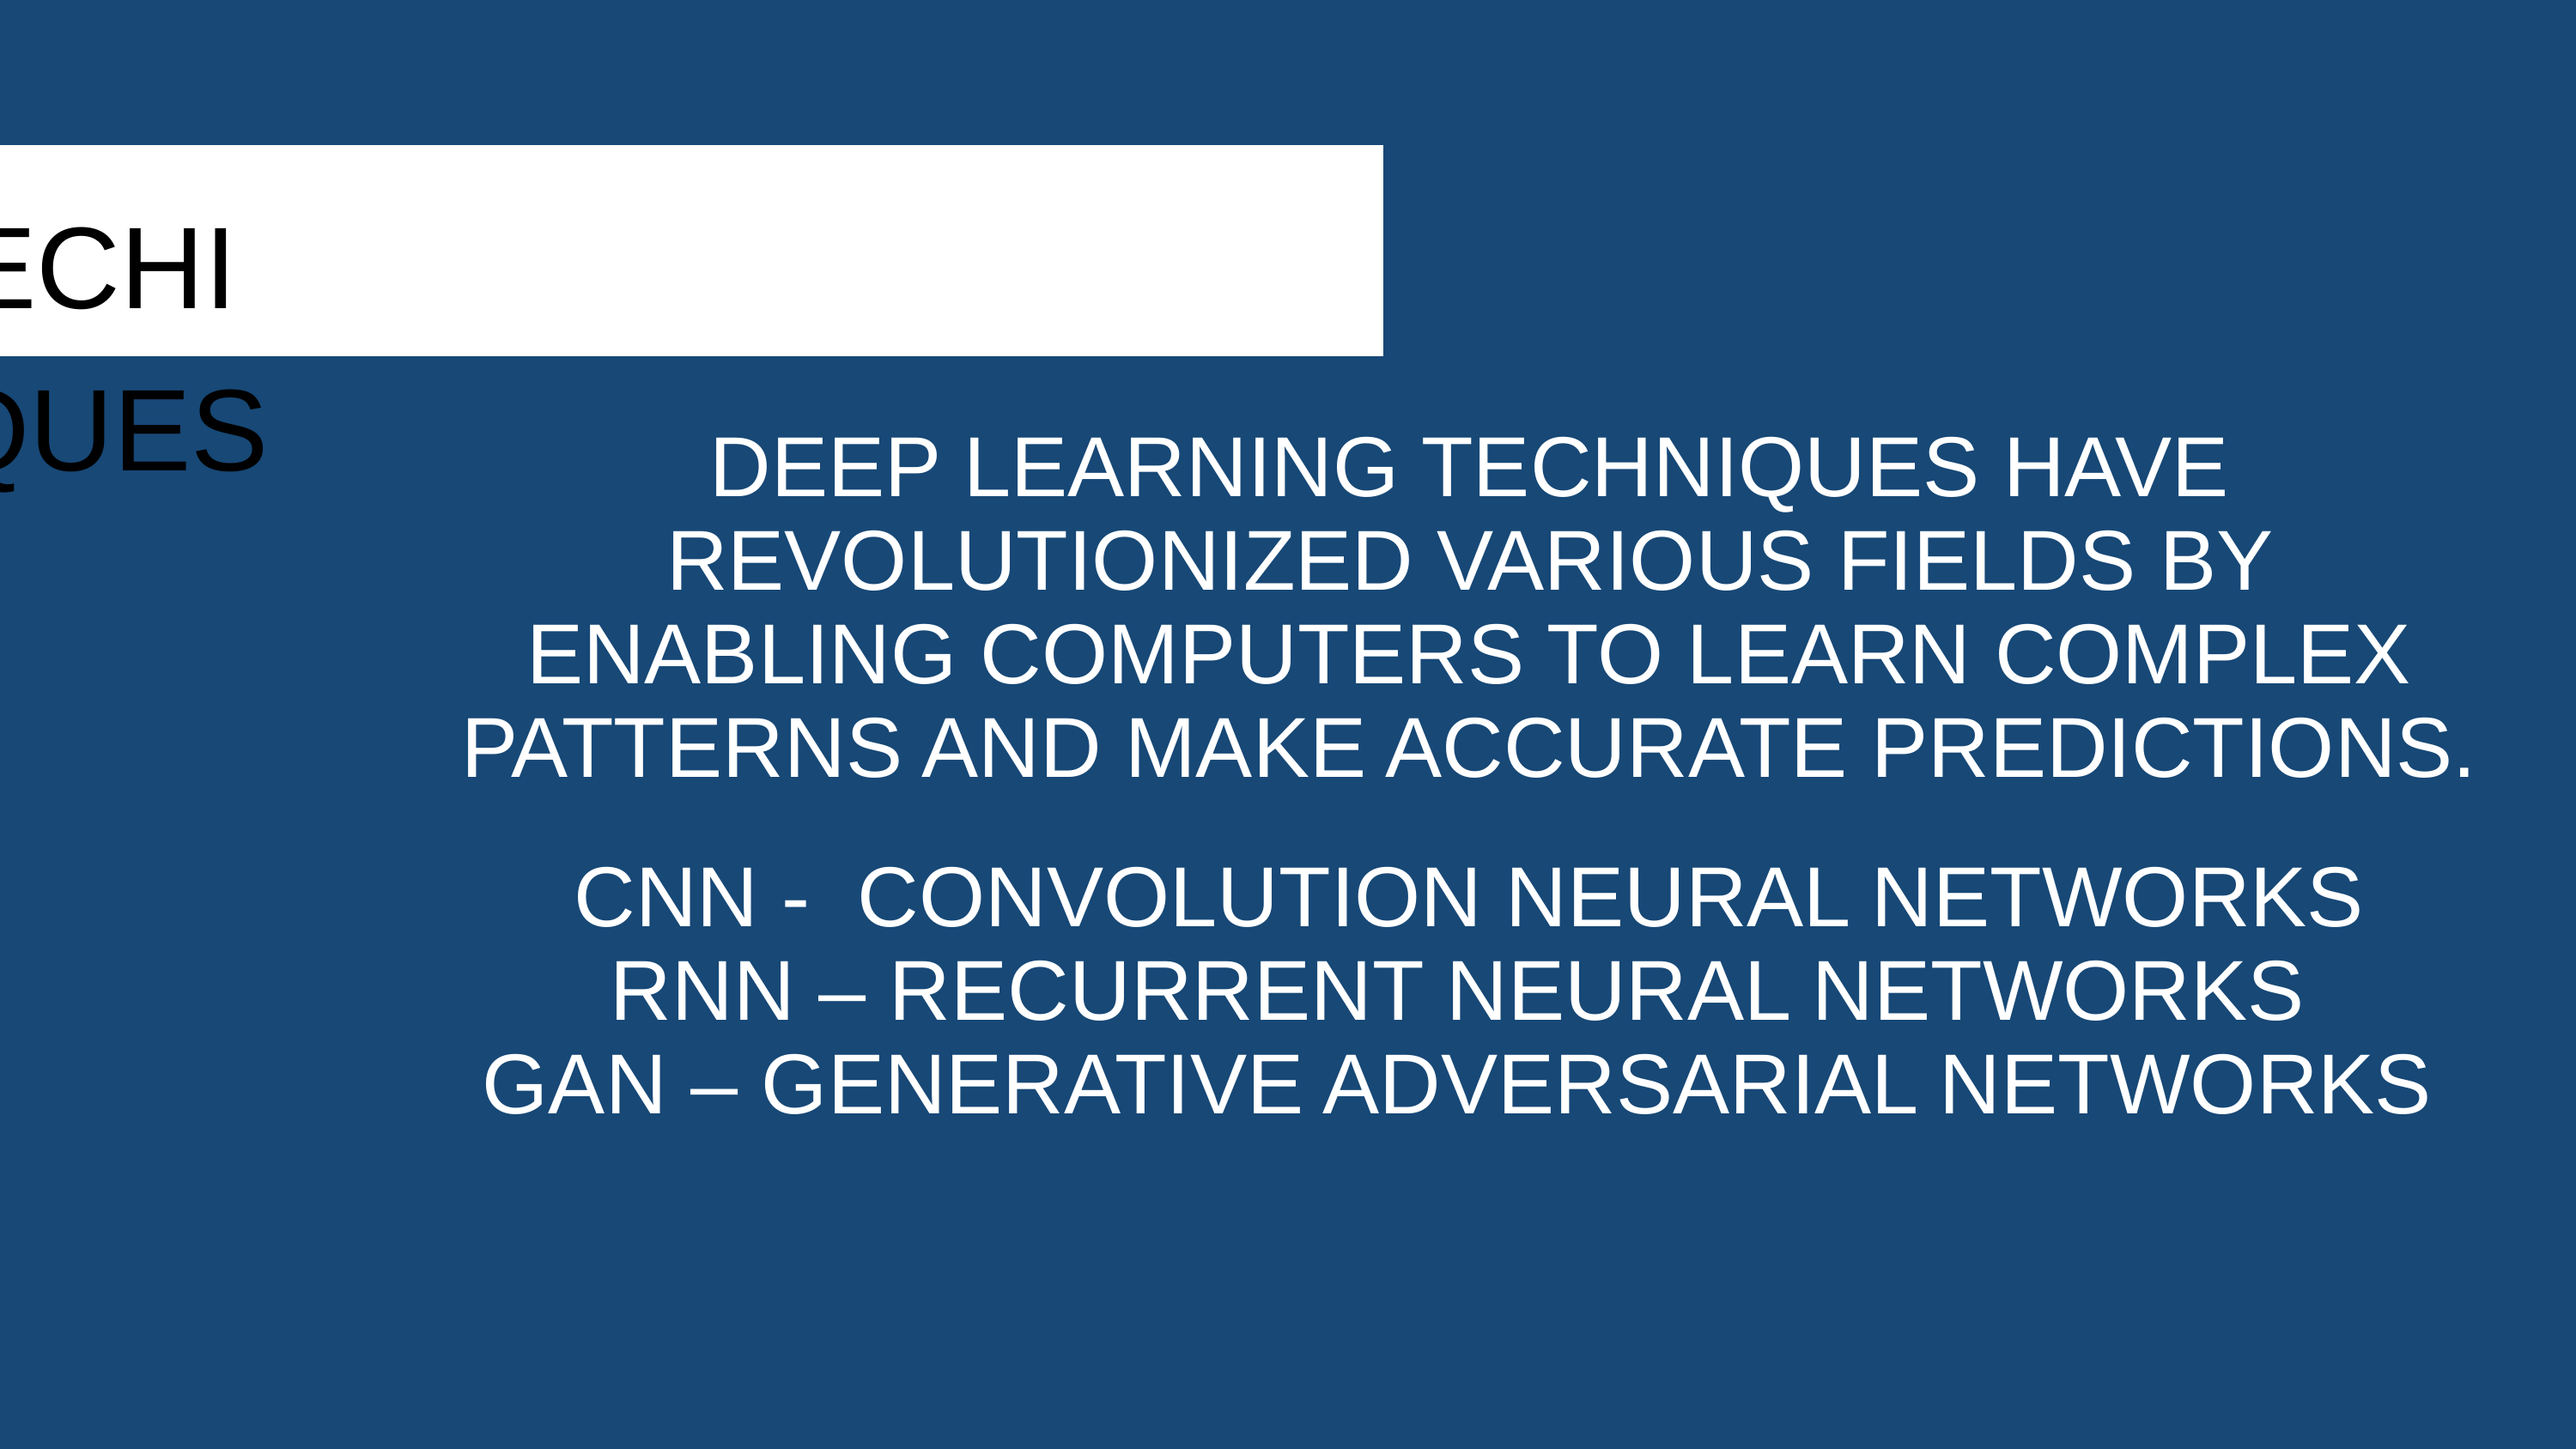

TECHINQUES
DEEP LEARNING TECHNIQUES HAVE REVOLUTIONIZED VARIOUS FIELDS BY ENABLING COMPUTERS TO LEARN COMPLEX PATTERNS AND MAKE ACCURATE PREDICTIONS.

CNN -  CONVOLUTION NEURAL NETWORKS
RNN – RECURRENT NEURAL NETWORKS
GAN – GENERATIVE ADVERSARIAL NETWORKS
ADVANTAGES